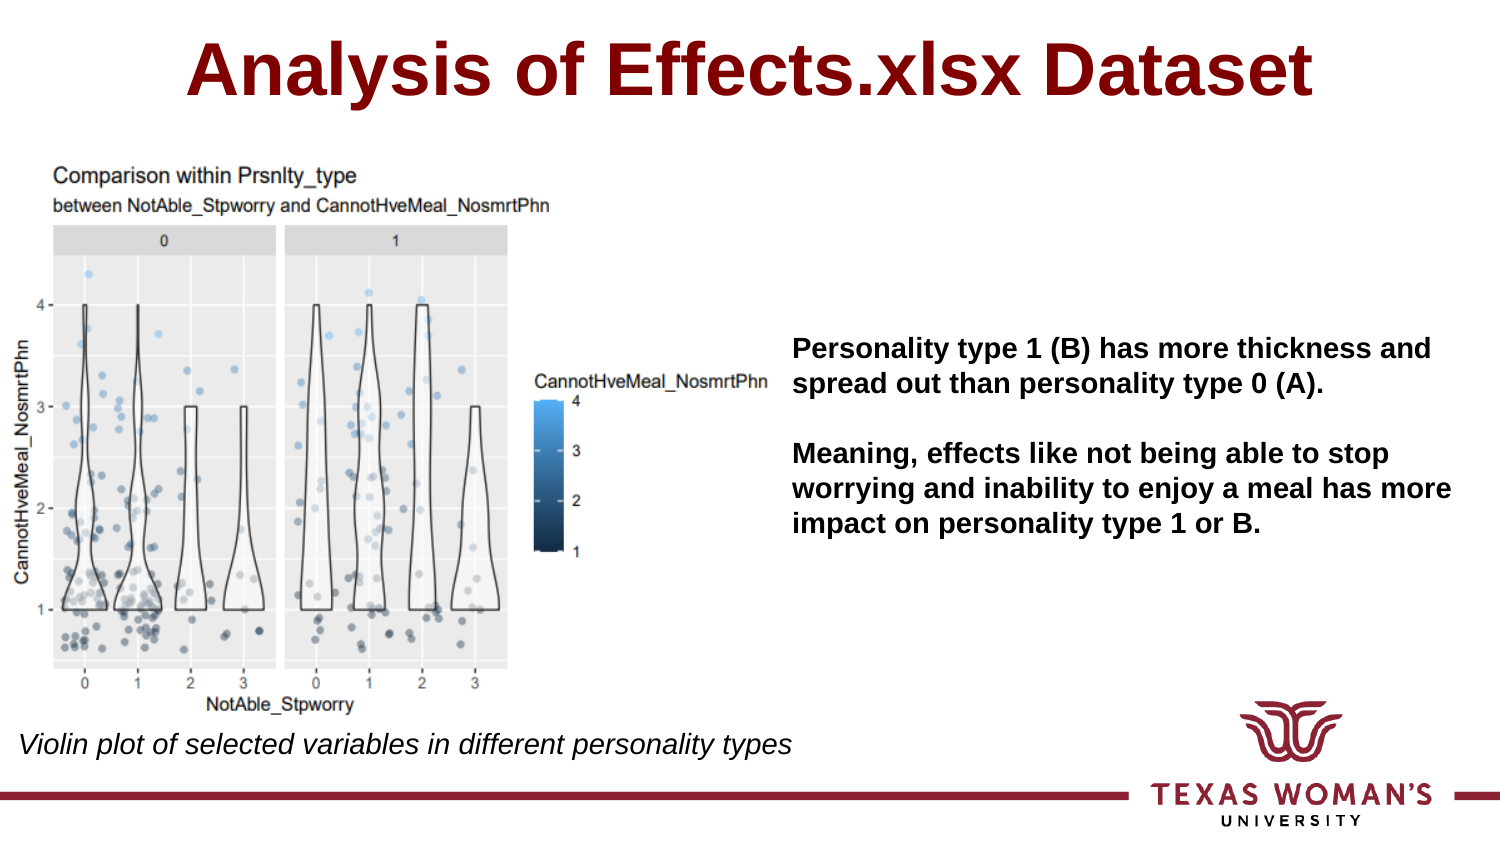

# Analysis of Effects.xlsx Dataset

Personality type 1 (B) has more thickness and spread out than personality type 0 (A).

Meaning, effects like not being able to stop worrying and inability to enjoy a meal has more impact on personality type 1 or B.
Violin plot of selected variables in different personality types